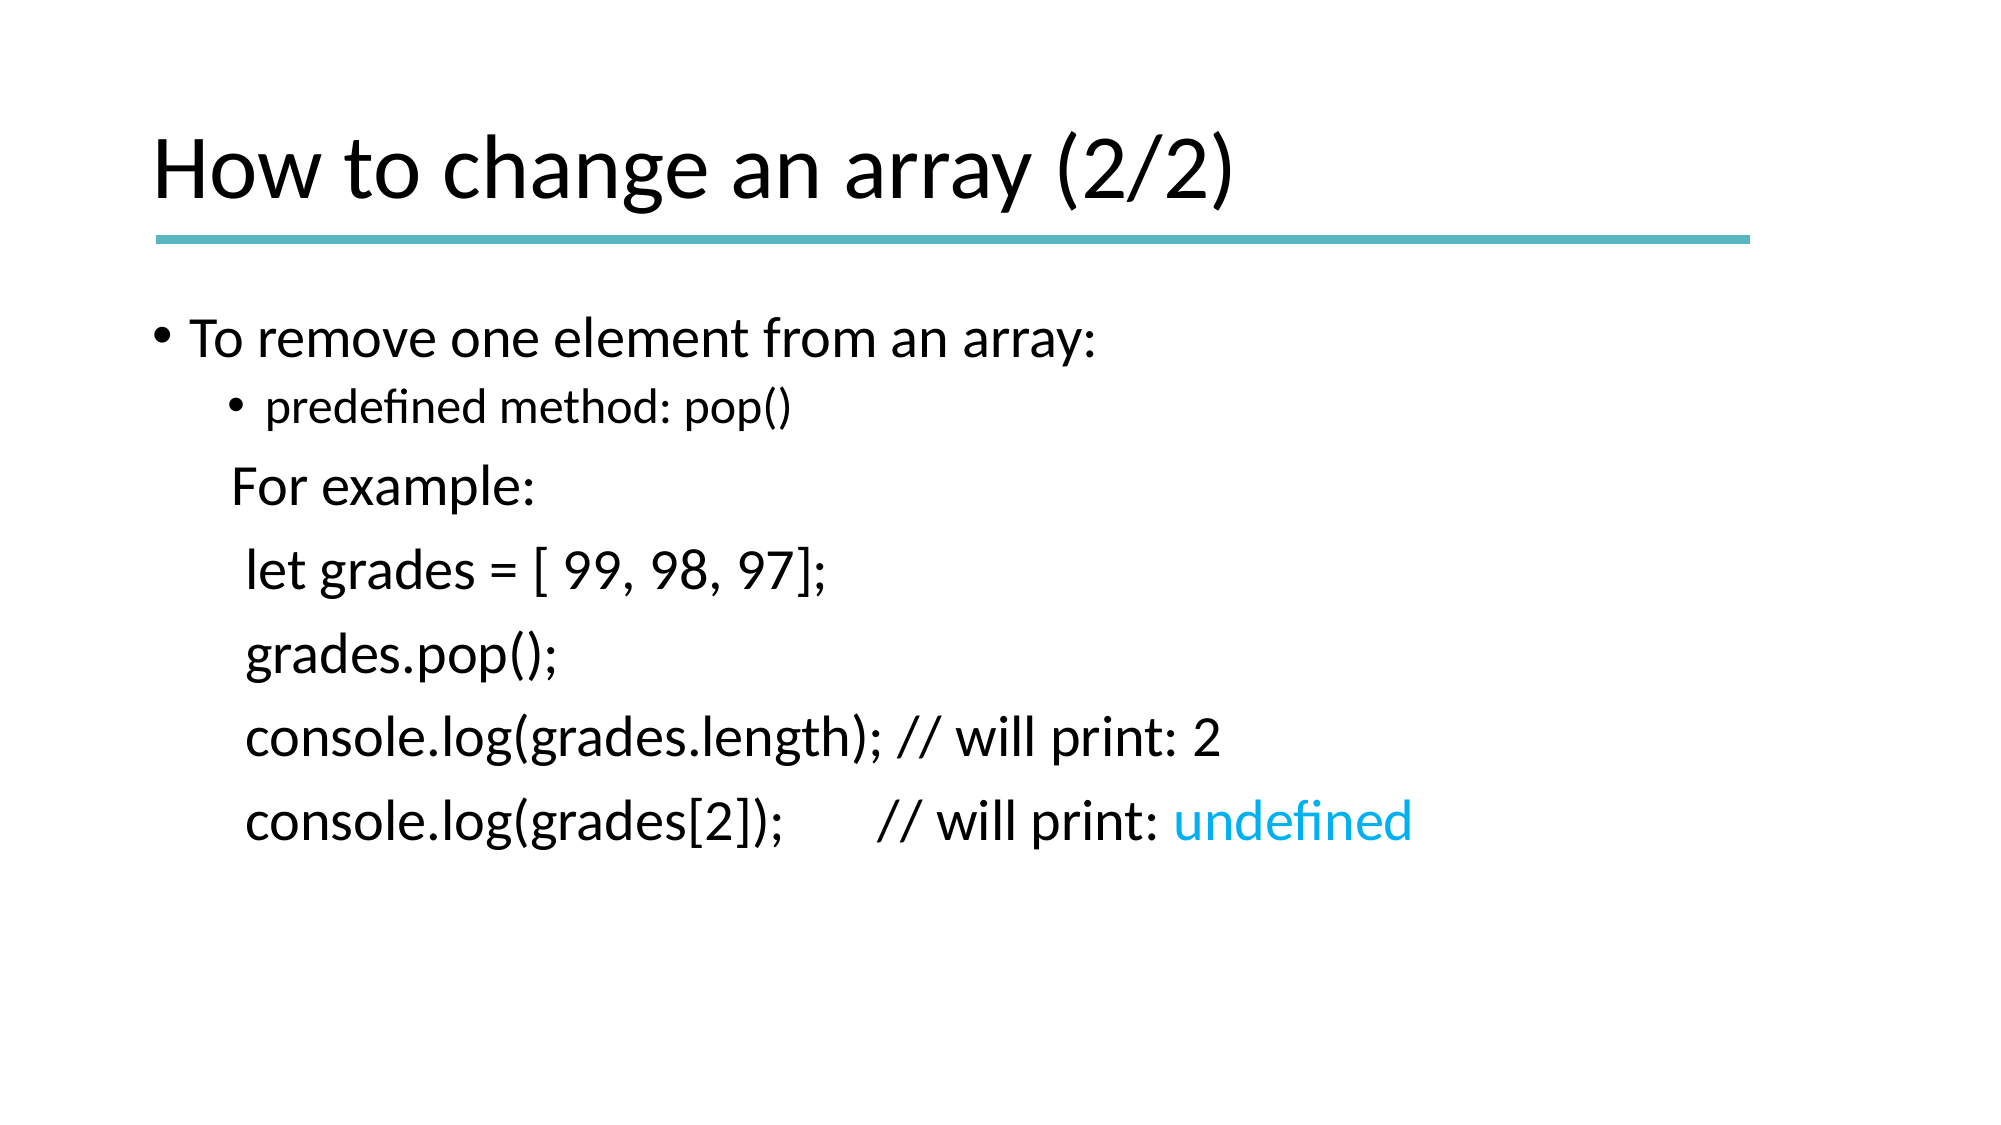

# How to change an array (2/2)
To remove one element from an array:
predefined method: pop()
      For example:
       let grades = [ 99, 98, 97];
       grades.pop();
       console.log(grades.length); // will print: 2
       console.log(grades[2]);       // will print: undefined